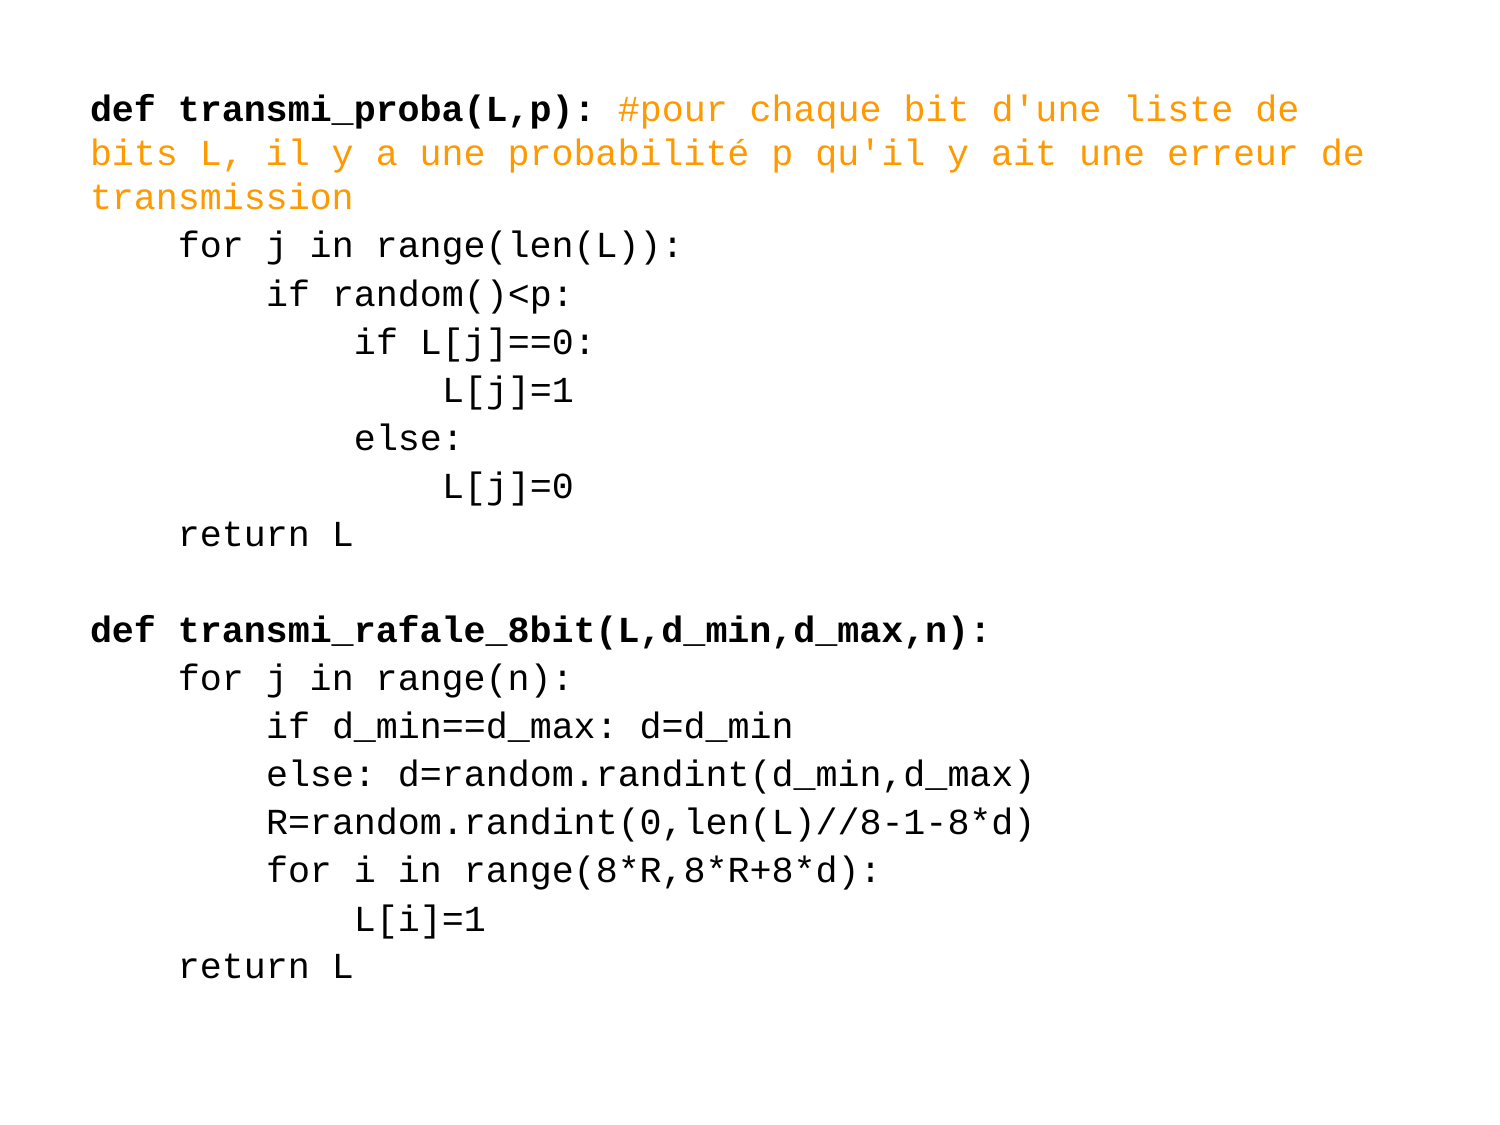

def transmi_proba(L,p): #pour chaque bit d'une liste de bits L, il y a une probabilité p qu'il y ait une erreur de transmission
    for j in range(len(L)):
        if random()<p:
            if L[j]==0:
                L[j]=1
            else:
                L[j]=0
    return L

def transmi_rafale_8bit(L,d_min,d_max,n):
    for j in range(n):
        if d_min==d_max: d=d_min
        else: d=random.randint(d_min,d_max)
        R=random.randint(0,len(L)//8-1-8*d)
        for i in range(8*R,8*R+8*d):
            L[i]=1
    return L